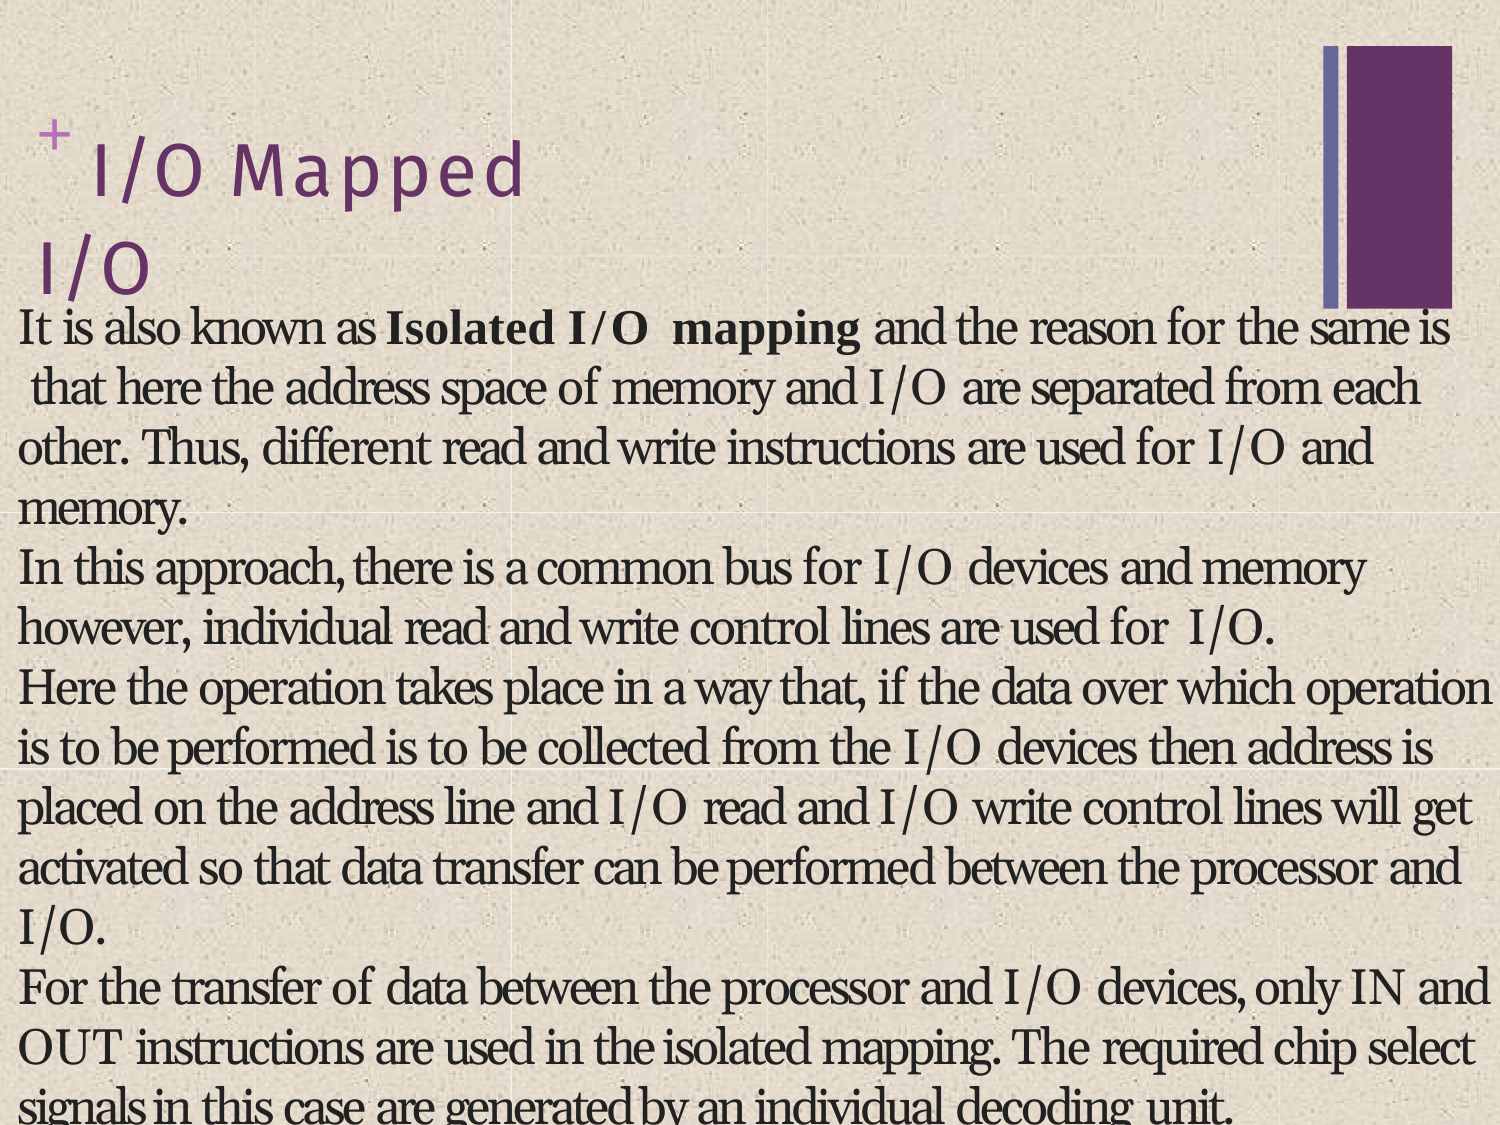

# + I/O Mapped I/O
It is also known as Isolated I/O mapping and the reason for the same is  that here the address space of memory and I/O are separated from each  other. Thus, different read and write instructions are used for I/O and  memory.
In this approach, there is a common bus for I/O devices and memory  however, individual read and write control lines are used for I/O.
Here the operation takes place in a way that, if the data over which operation  is to be performed is to be collected from the I/O devices then address is  placed on the address line and I/O read and I/O write control lines will get  activated so that data transfer can be performed between the processor and  I/O.
For the transfer of data between the processor and I/O devices, only IN and  OUT instructions are used in the isolated mapping. The required chip select  signals in this case are generated by an individual decoding unit.